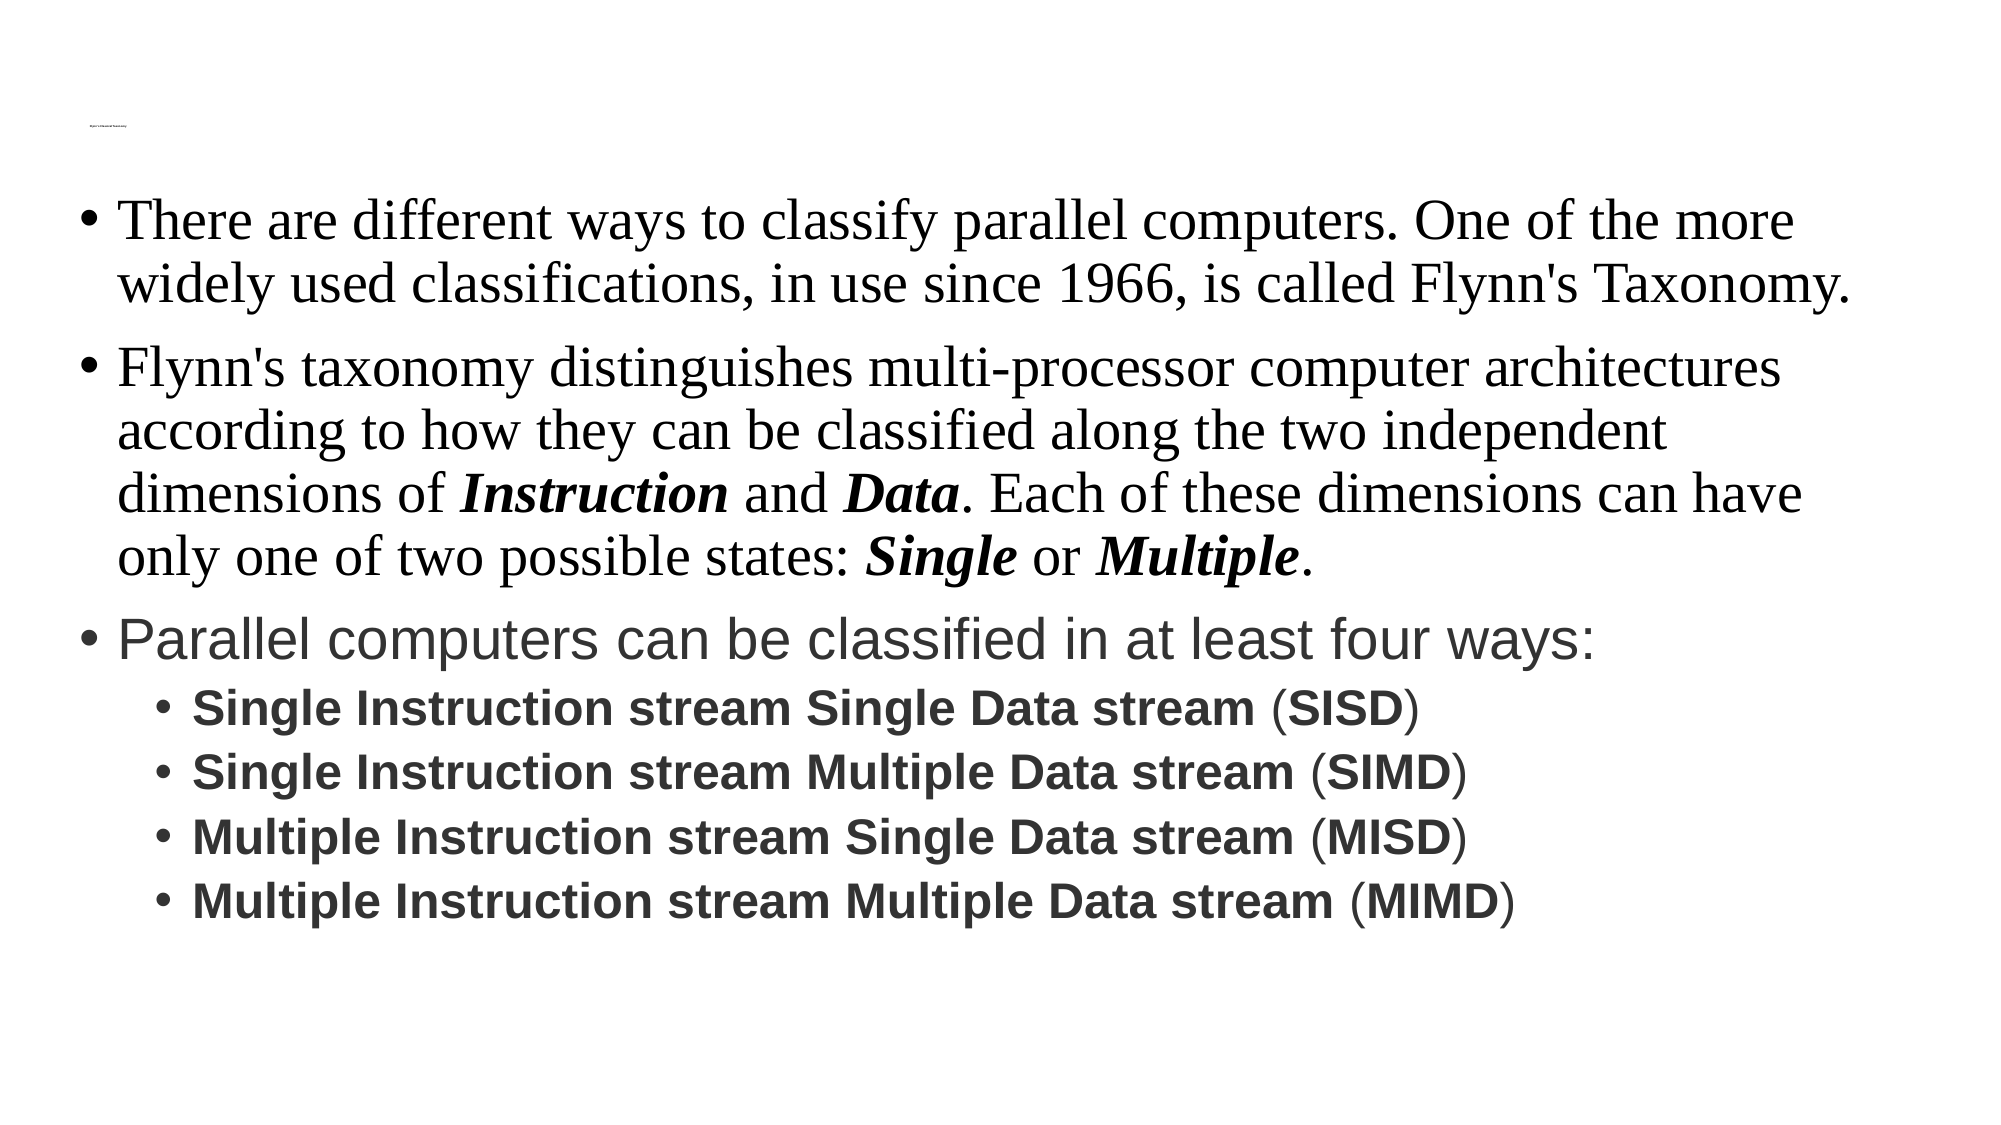

Flynn's Classical Taxonomy
There are different ways to classify parallel computers. One of the more widely used classifications, in use since 1966, is called Flynn's Taxonomy.
Flynn's taxonomy distinguishes multi-processor computer architectures according to how they can be classified along the two independent dimensions of Instruction and Data. Each of these dimensions can have only one of two possible states: Single or Multiple.
Parallel computers can be classified in at least four ways:
Single Instruction stream Single Data stream (SISD)
Single Instruction stream Multiple Data stream (SIMD)
Multiple Instruction stream Single Data stream (MISD)
Multiple Instruction stream Multiple Data stream (MIMD)